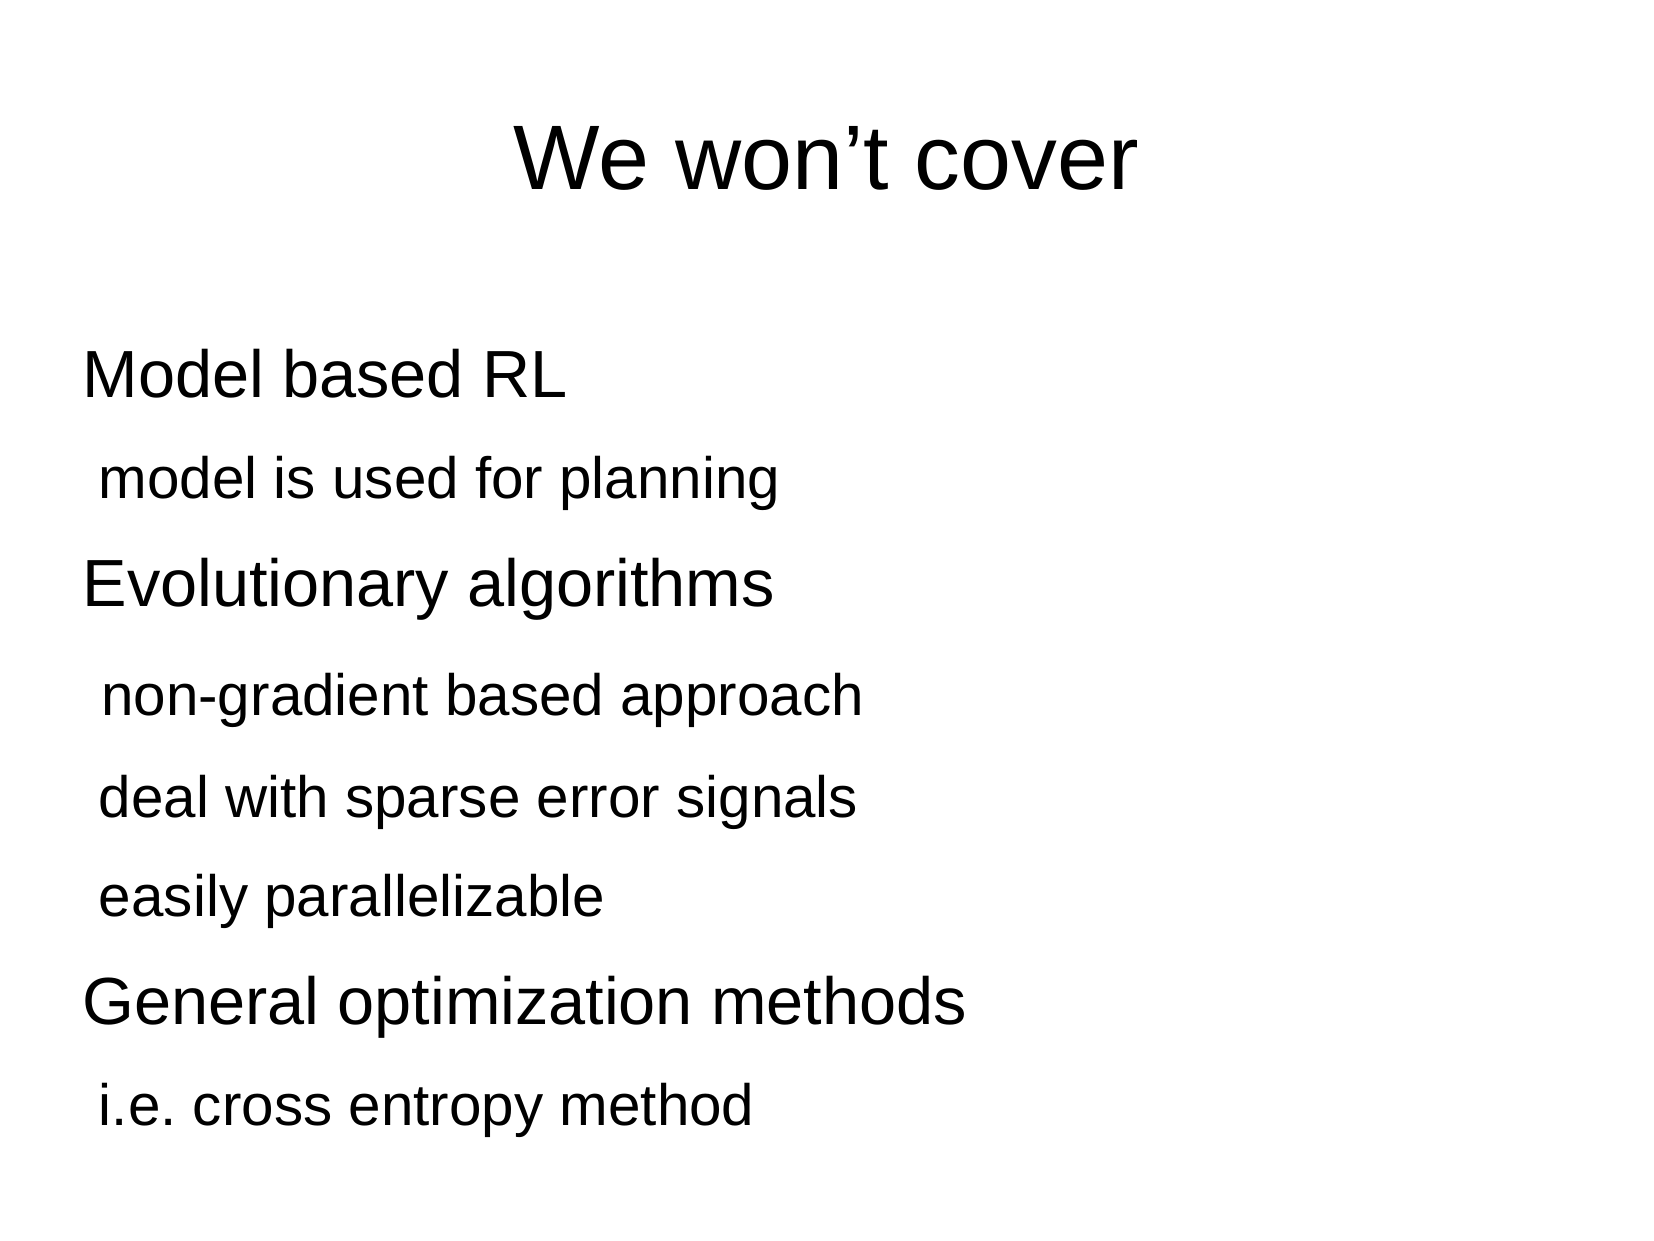

We won’t cover
Model based RL
 model is used for planning
Evolutionary algorithms
 non-gradient based approach
 deal with sparse error signals
 easily parallelizable
General optimization methods
 i.e. cross entropy method